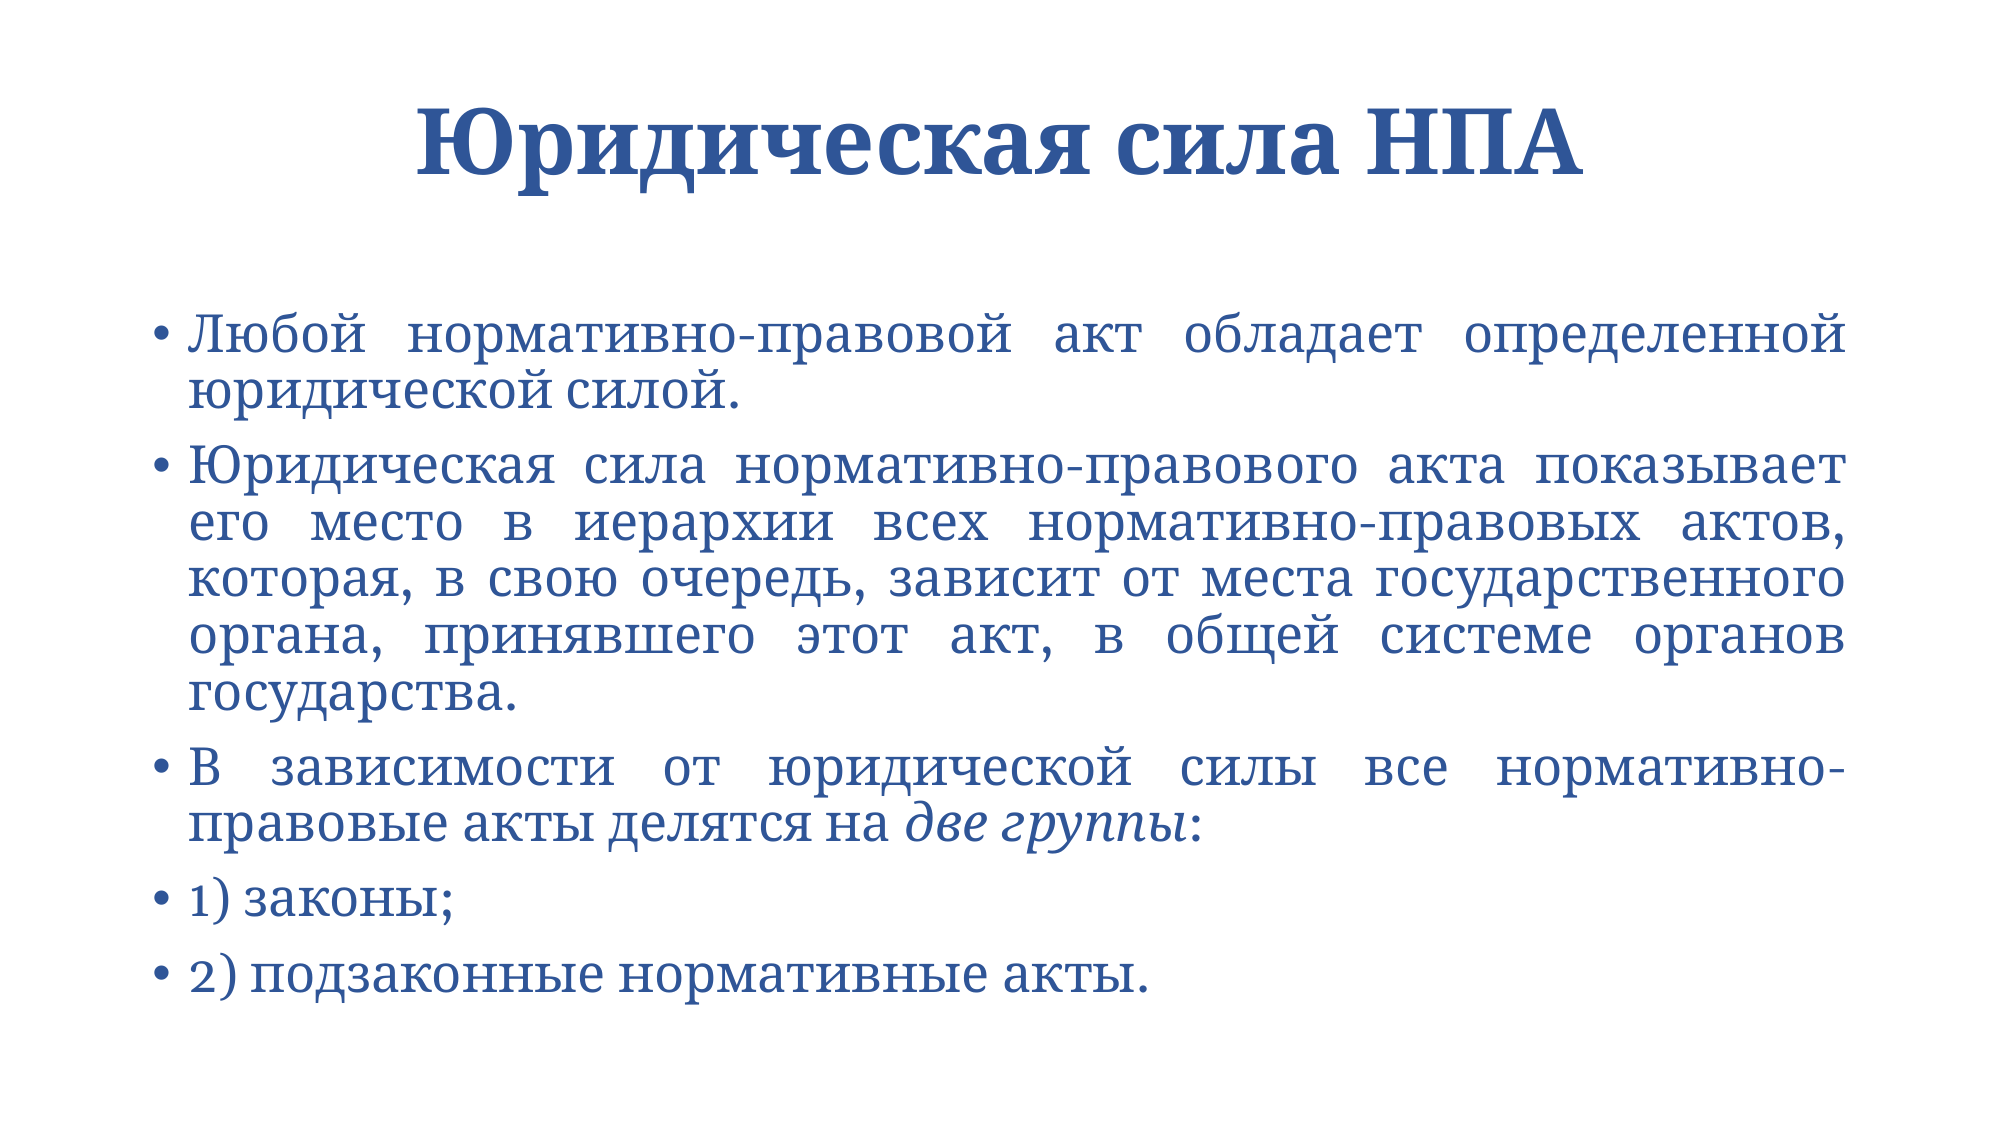

# Юридическая сила НПА
Любой нормативно-правовой акт обладает определенной юридической силой.
Юридическая сила нормативно-правового акта показывает его место в иерархии всех нормативно-правовых актов, которая, в свою очередь, зависит от места государственного органа, принявшего этот акт, в общей системе органов государства.
В зависимости от юридической силы все нормативно-правовые акты делятся на две группы:
1) законы;
2) подзаконные нормативные акты.